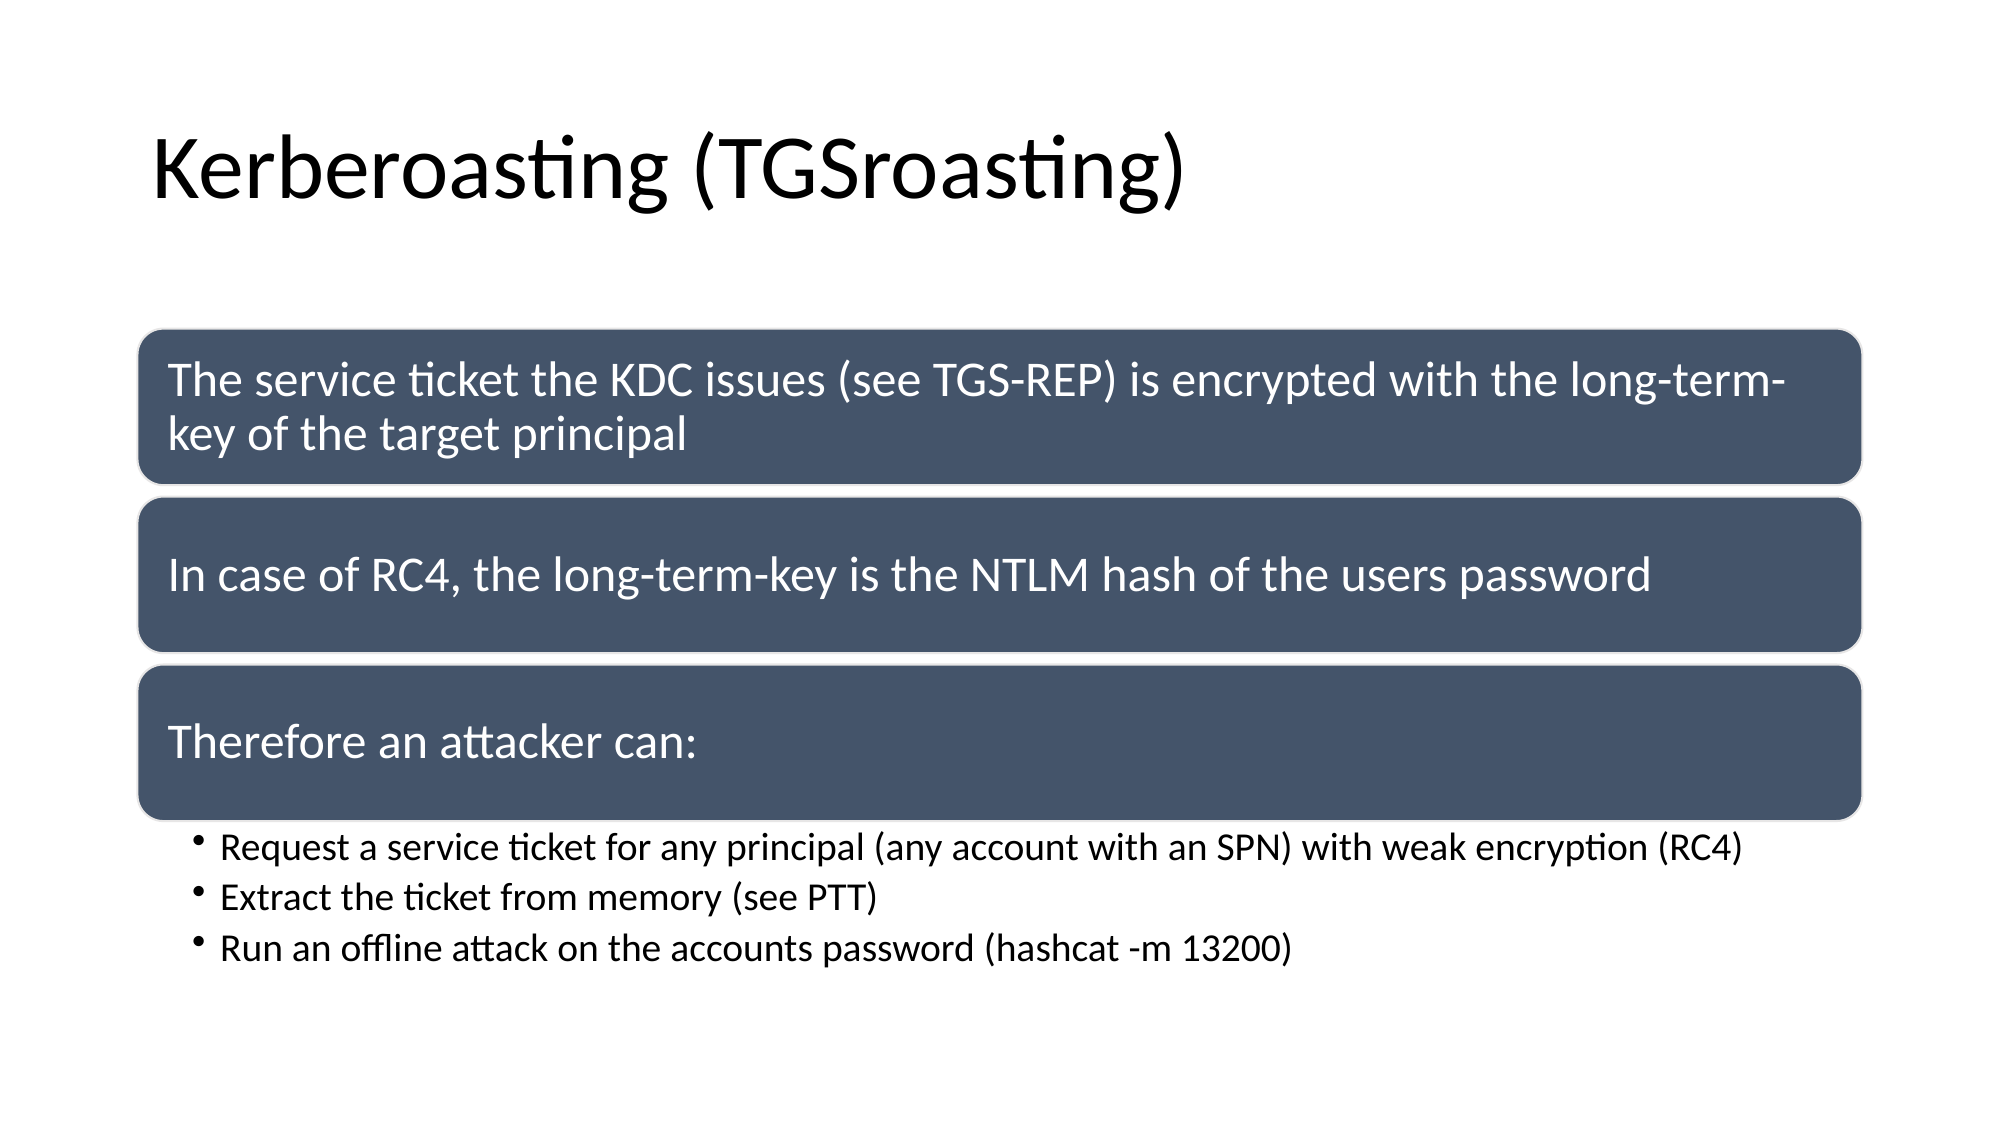

# Kerberoasting (TGSroasting)
The service ticket the KDC issues (see TGS-REP) is encrypted with the long-term-key of the target principal
In case of RC4, the long-term-key is the NTLM hash of the users password
Therefore an attacker can:
Request a service ticket for any principal (any account with an SPN) with weak encryption (RC4)
Extract the ticket from memory (see PTT)
Run an offline attack on the accounts password (hashcat -m 13200)